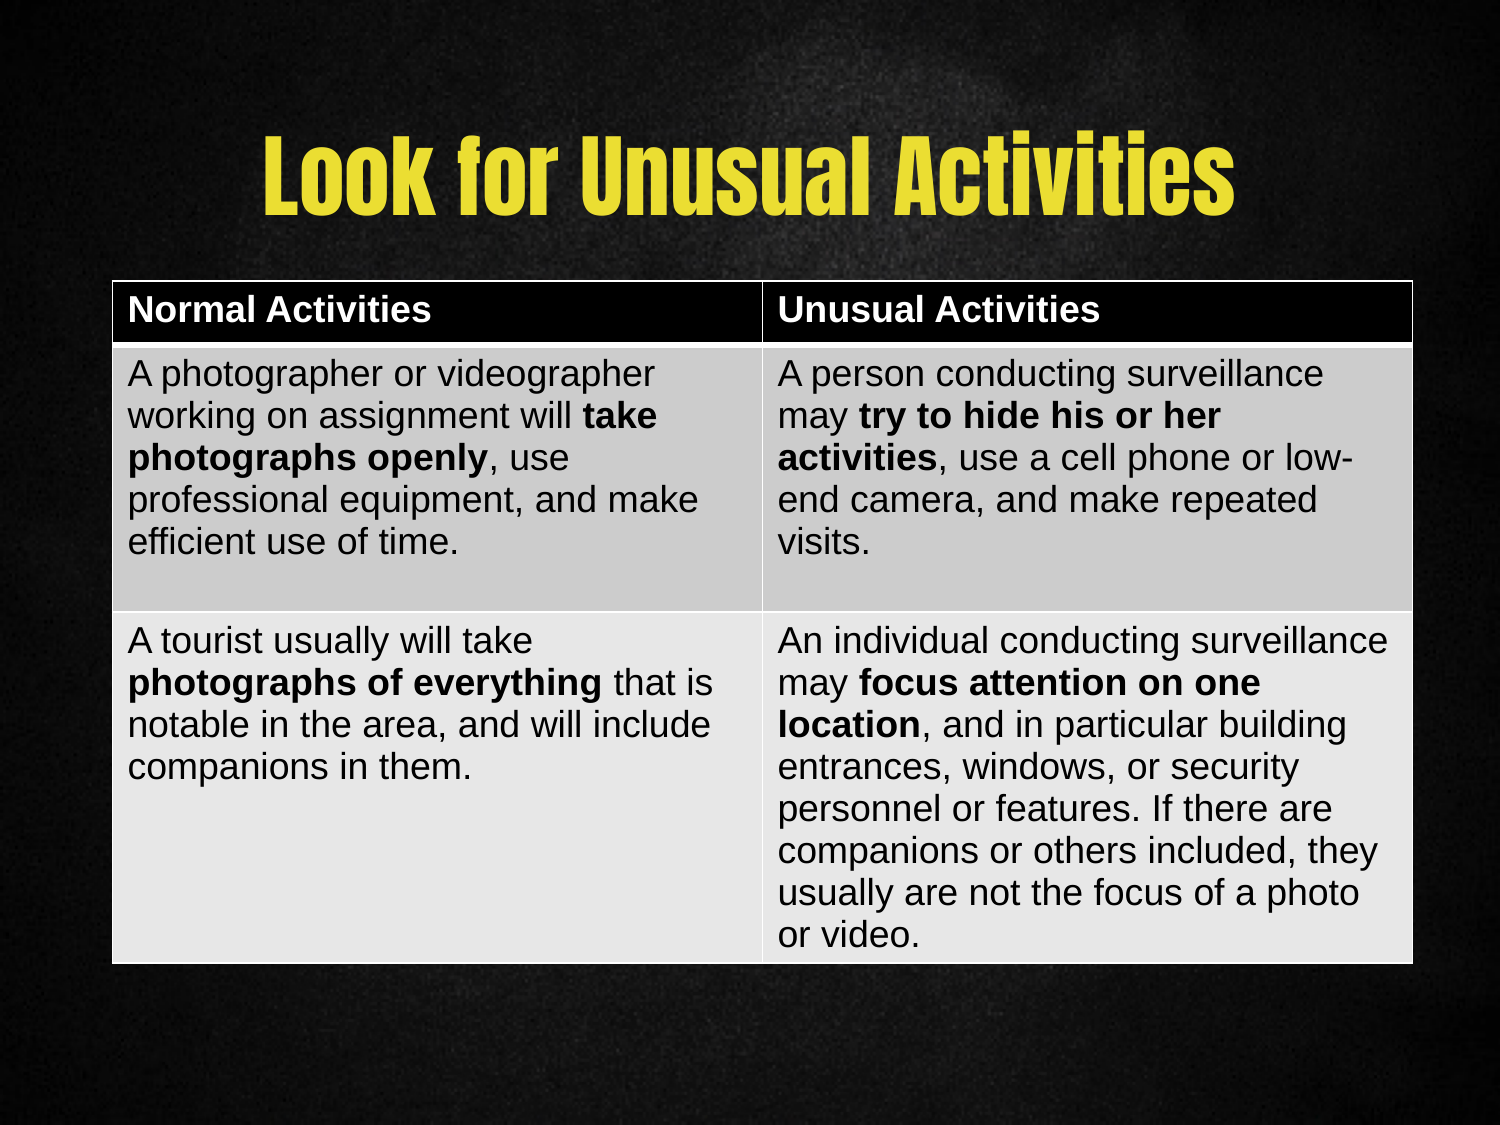

# Look for Unusual Activities

| Normal Activities | Unusual Activities |
| --- | --- |
| A photographer or videographer working on assignment will take photographs openly, use professional equipment, and make efficient use of time. | A person conducting surveillance may try to hide his or her activities, use a cell phone or low-end camera, and make repeated visits. |
| A tourist usually will take photographs of everything that is notable in the area, and will include companions in them. | An individual conducting surveillance may focus attention on one location, and in particular building entrances, windows, or security personnel or features. If there are companions or others included, they usually are not the focus of a photo or video. |